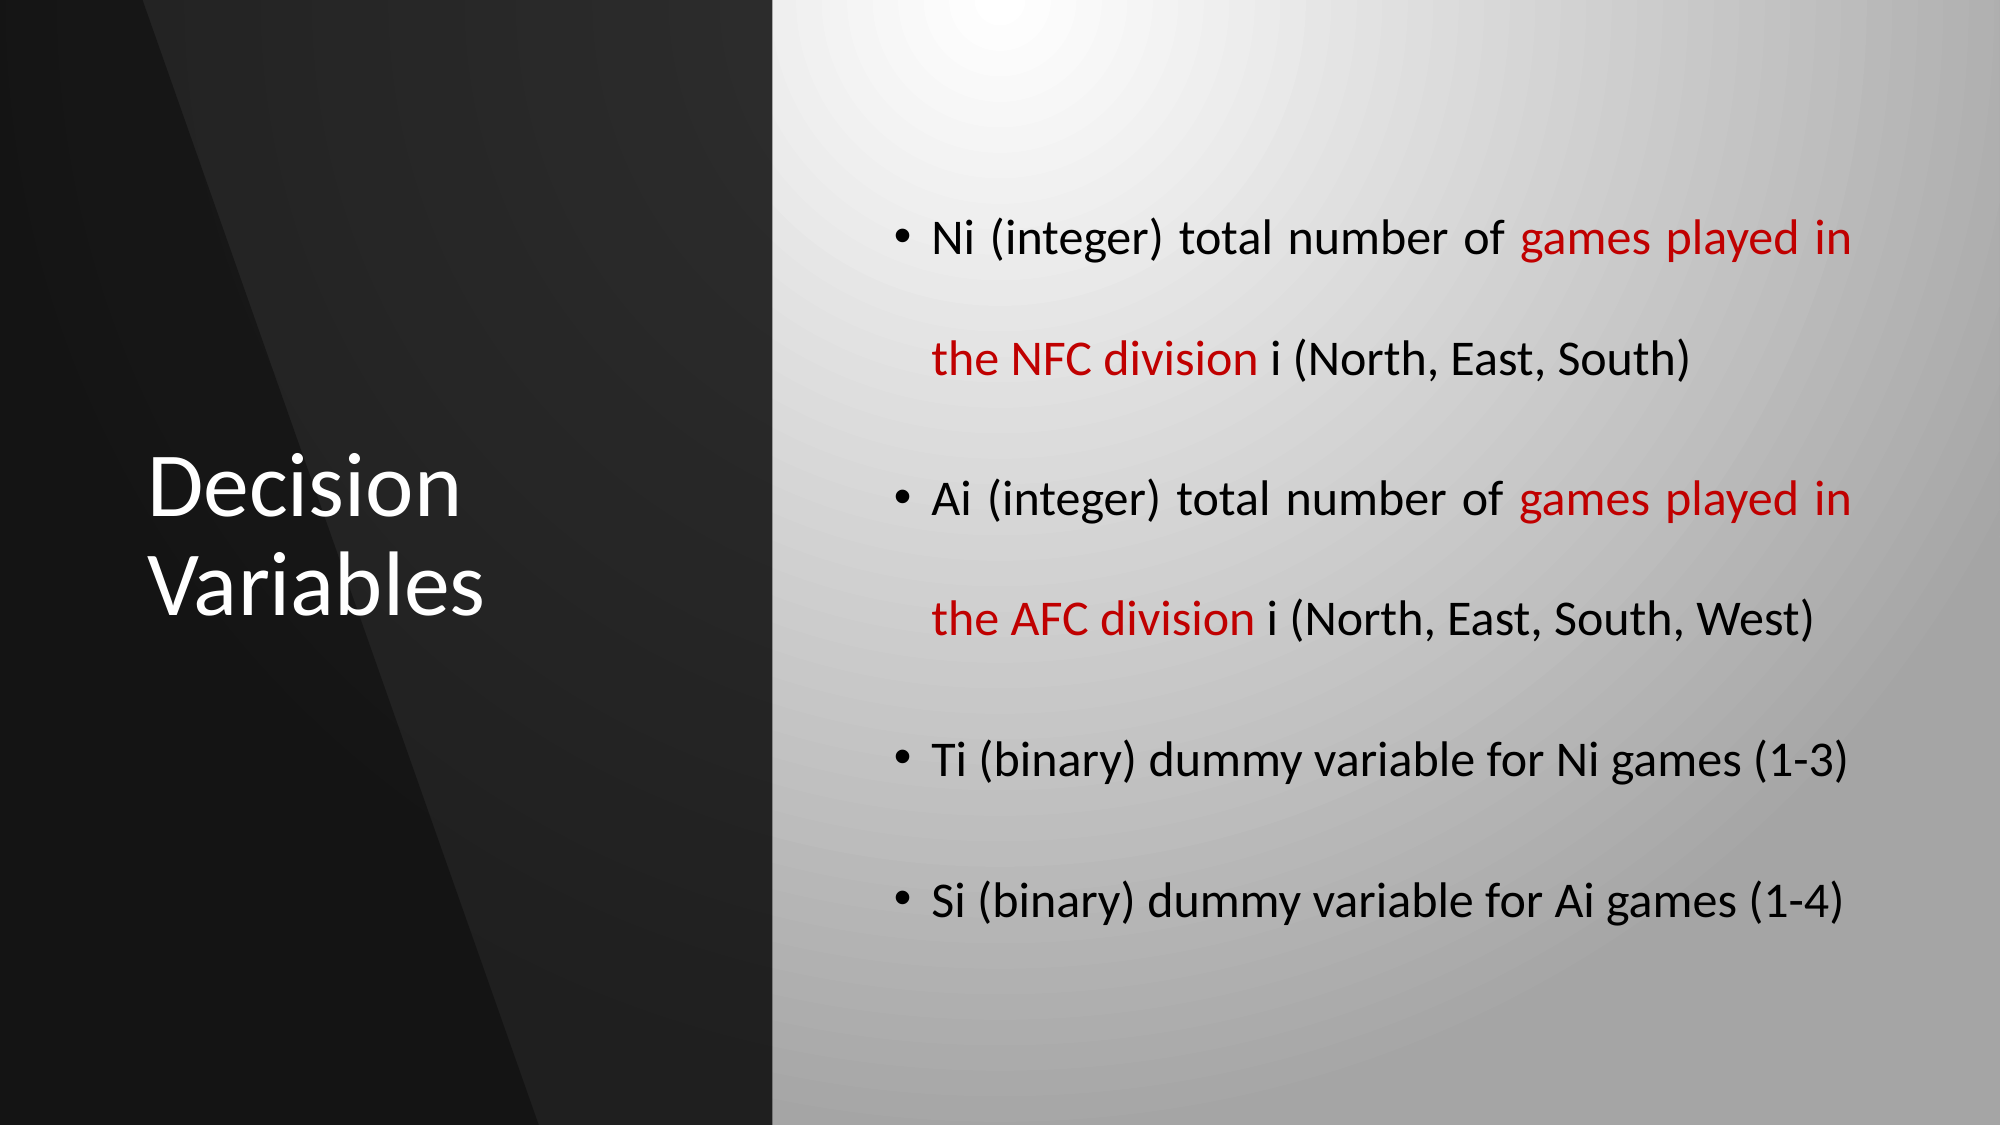

# Decision Variables
Ni (integer) total number of games played in the NFC division i (North, East, South)
Ai (integer) total number of games played in the AFC division i (North, East, South, West)
Ti (binary) dummy variable for Ni games (1-3)
Si (binary) dummy variable for Ai games (1-4)